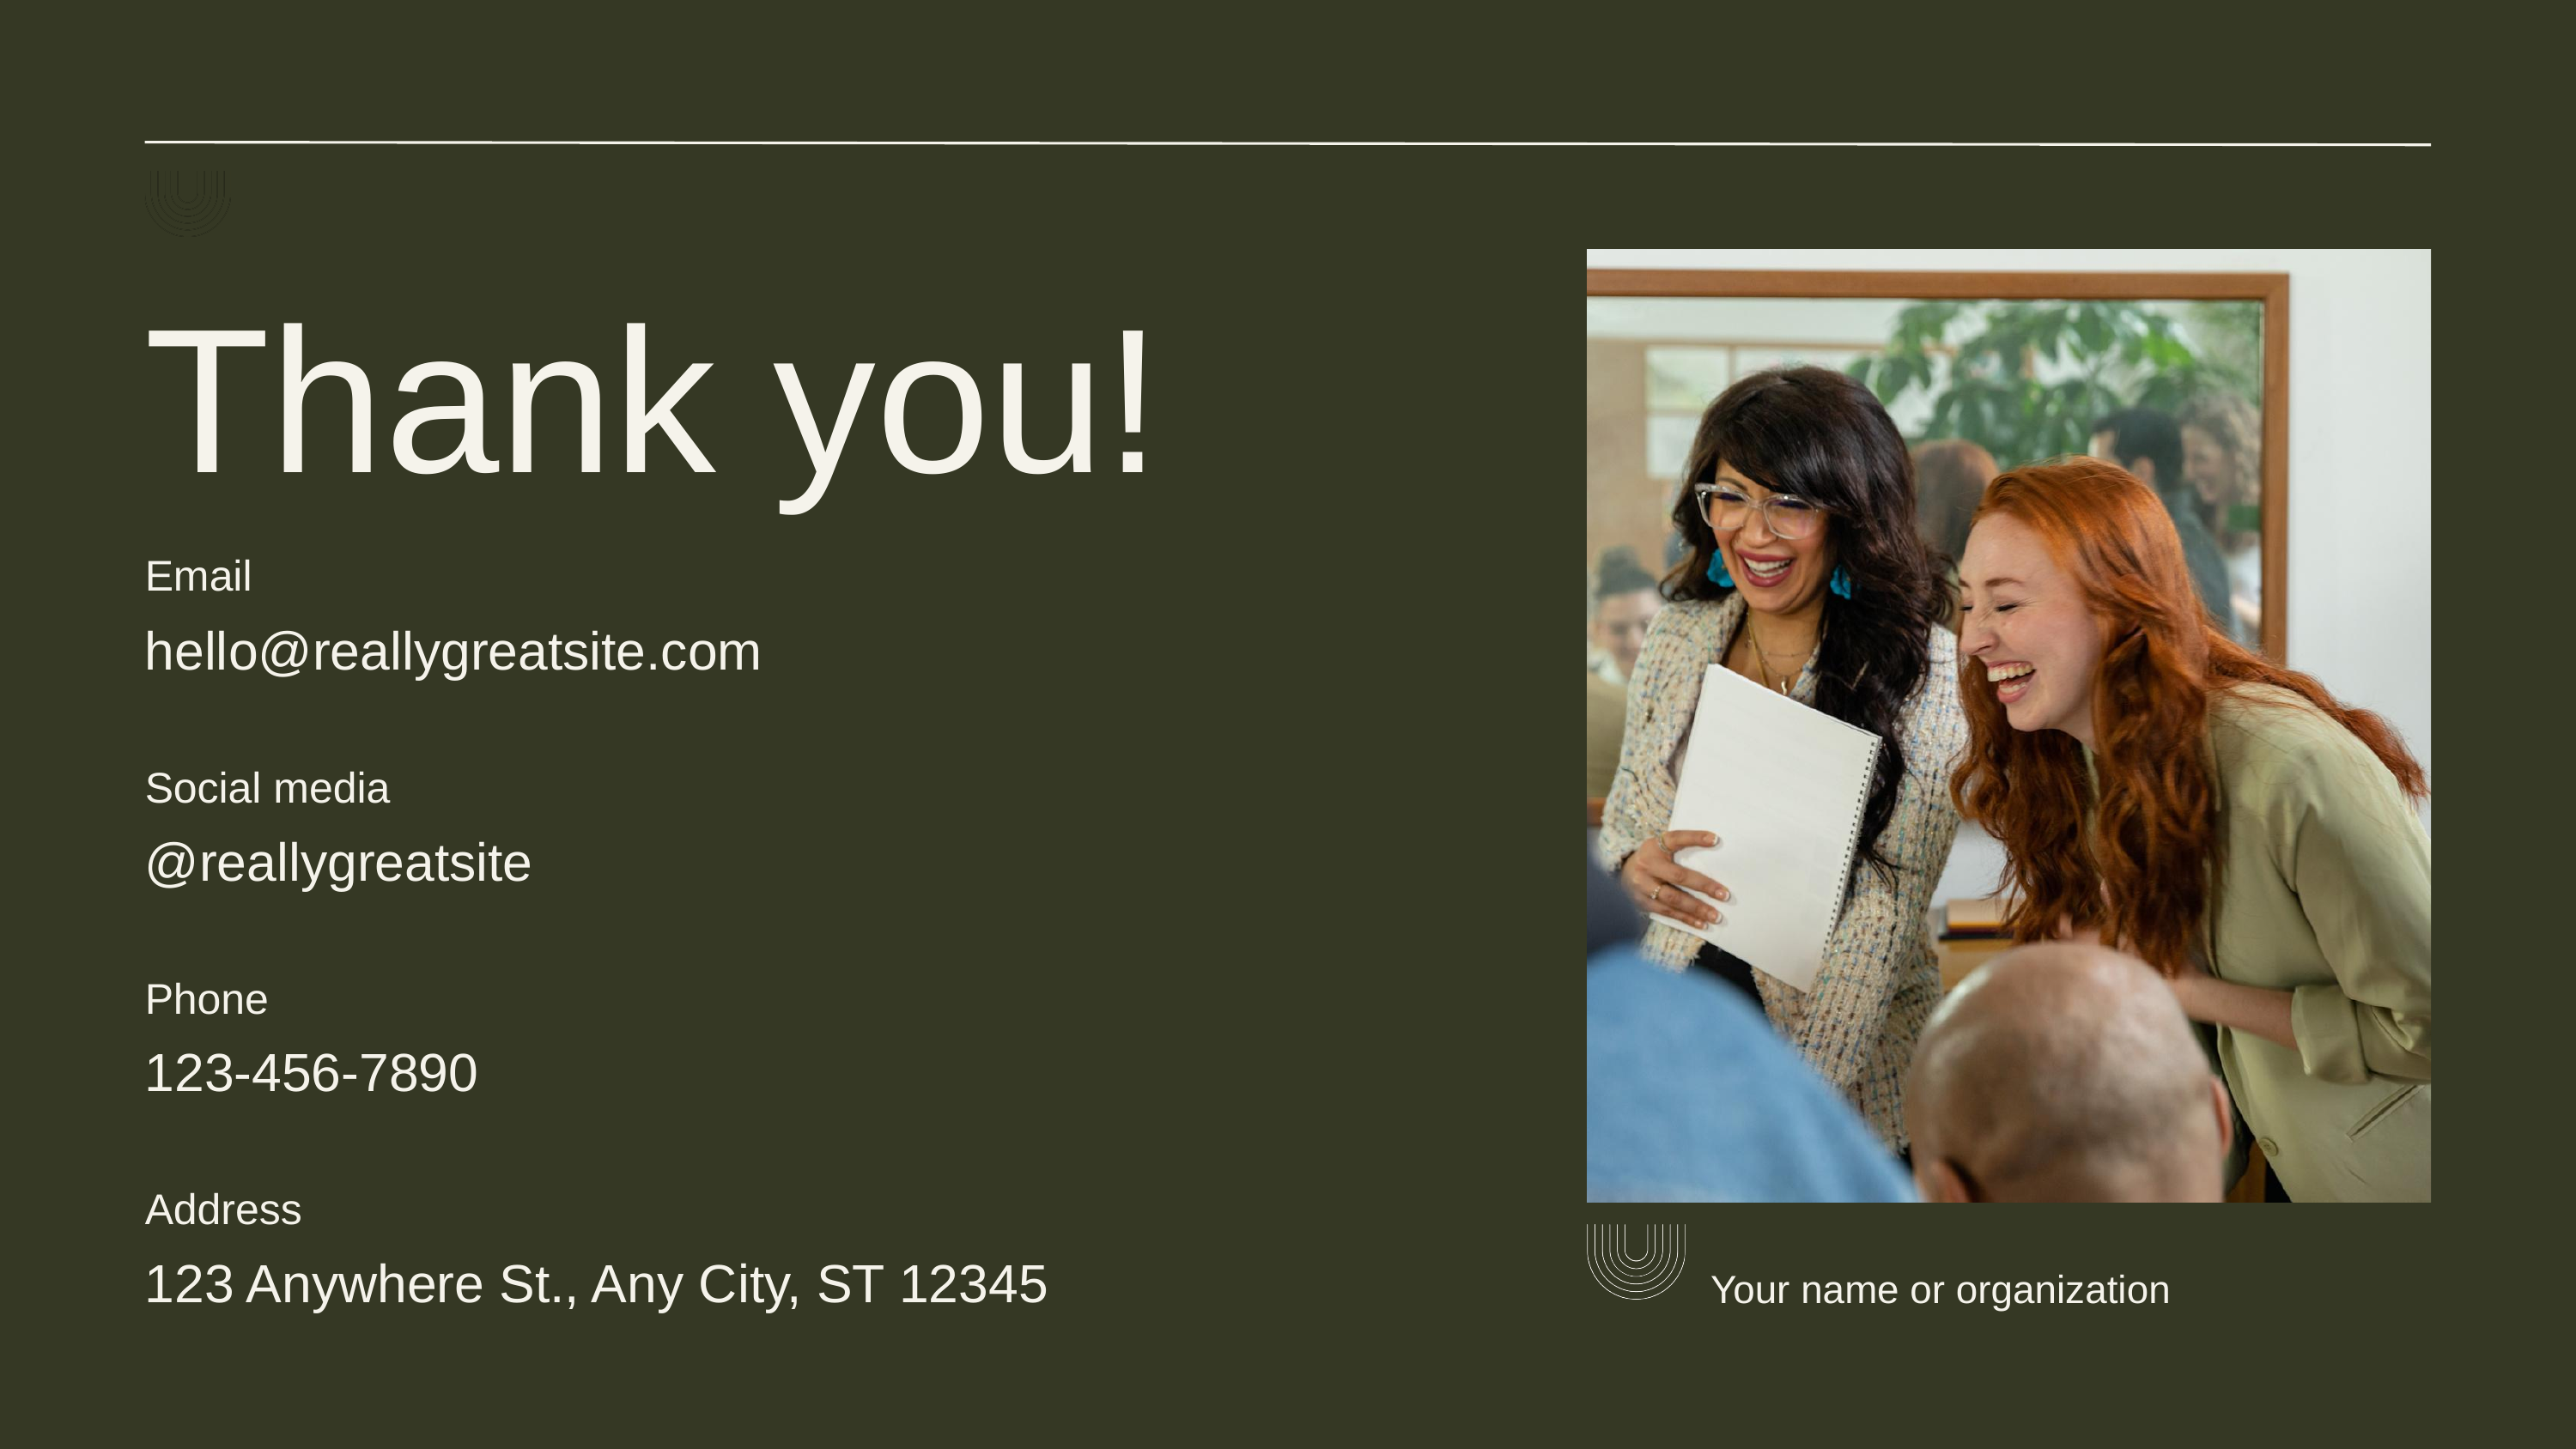

Thank you!

Your name or organization

Email
hello@reallygreatsite.com
Social media
@reallygreatsite
Phone
123-456-7890
Address
123 Anywhere St., Any City, ST 12345

Your name or organization